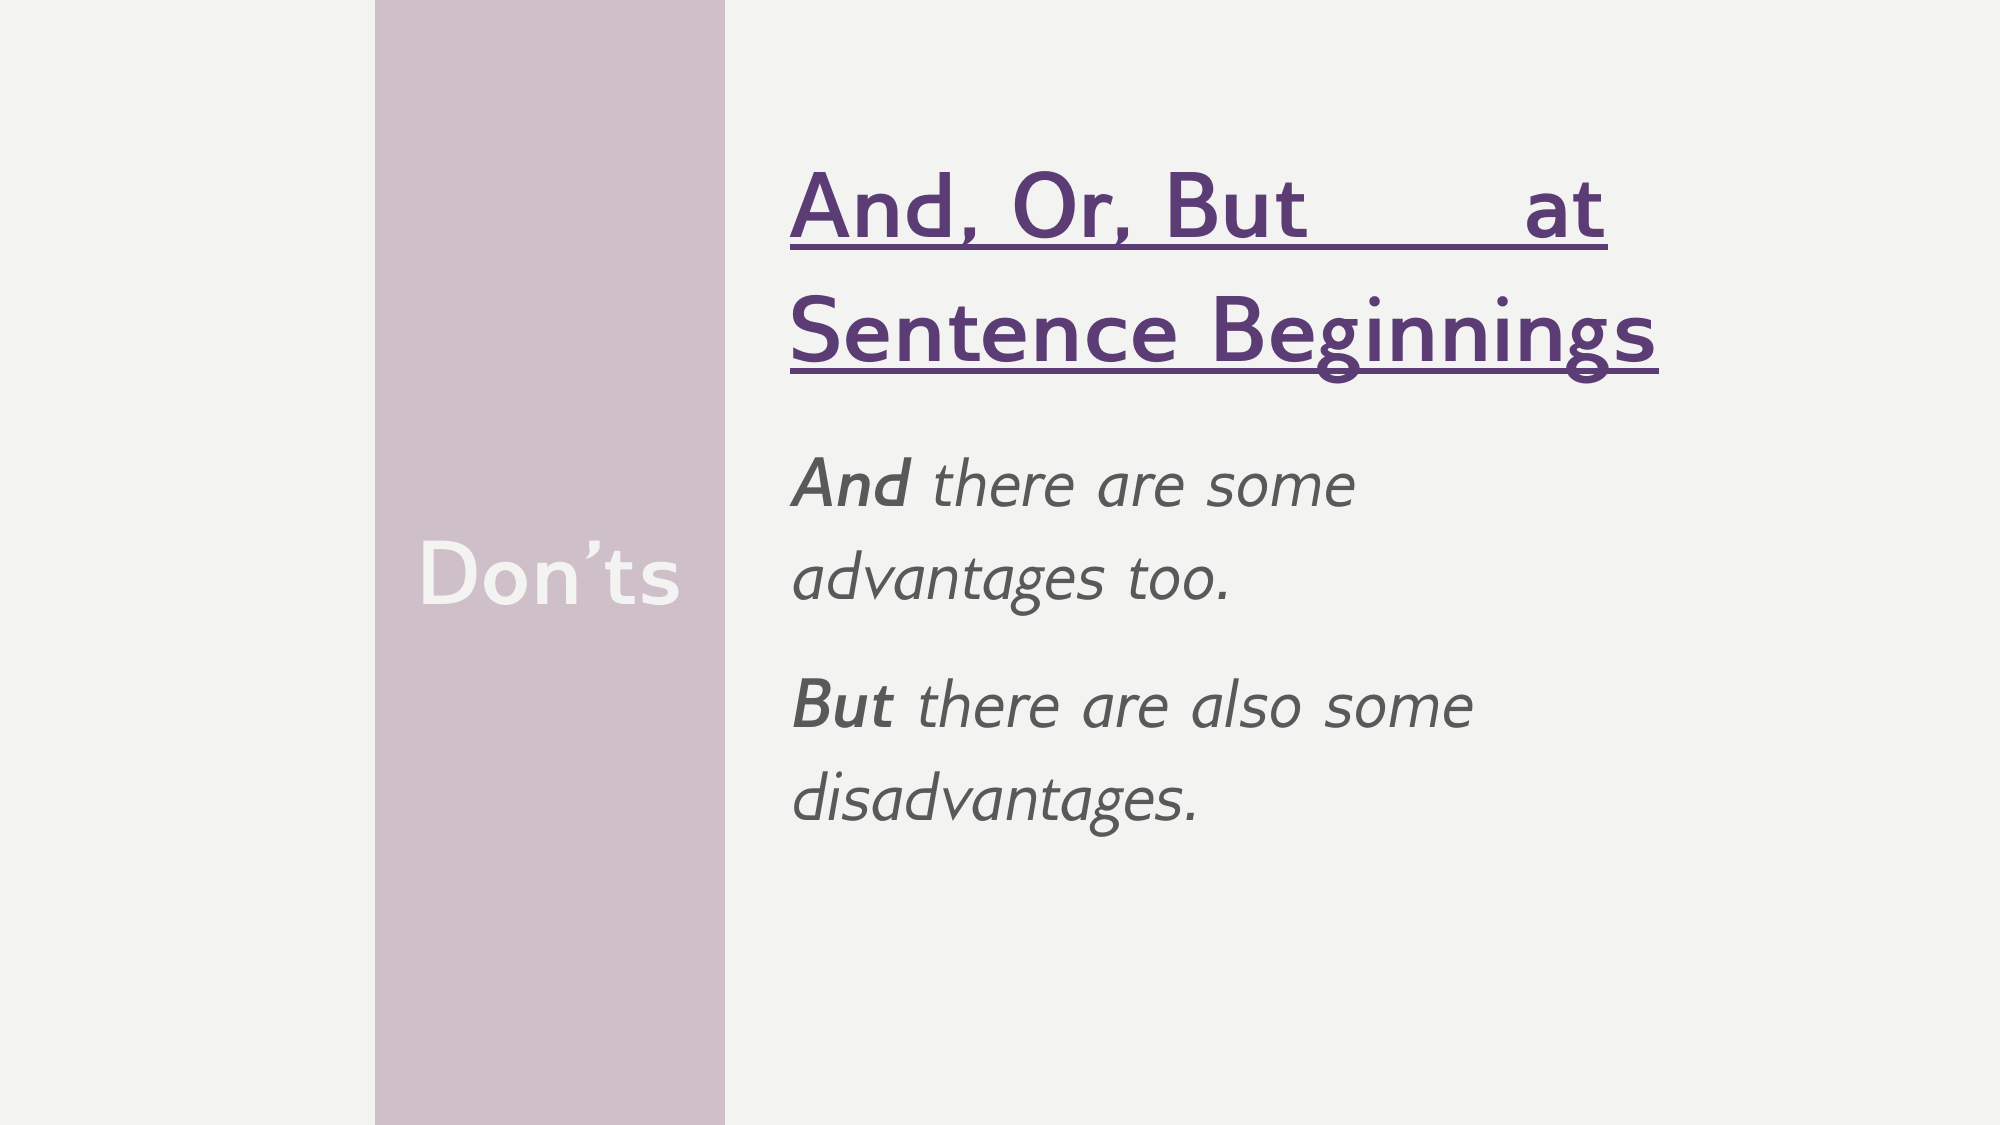

Don’ts
And, Or, But       at Sentence Beginnings
And there are some advantages too.
But there are also some disadvantages.